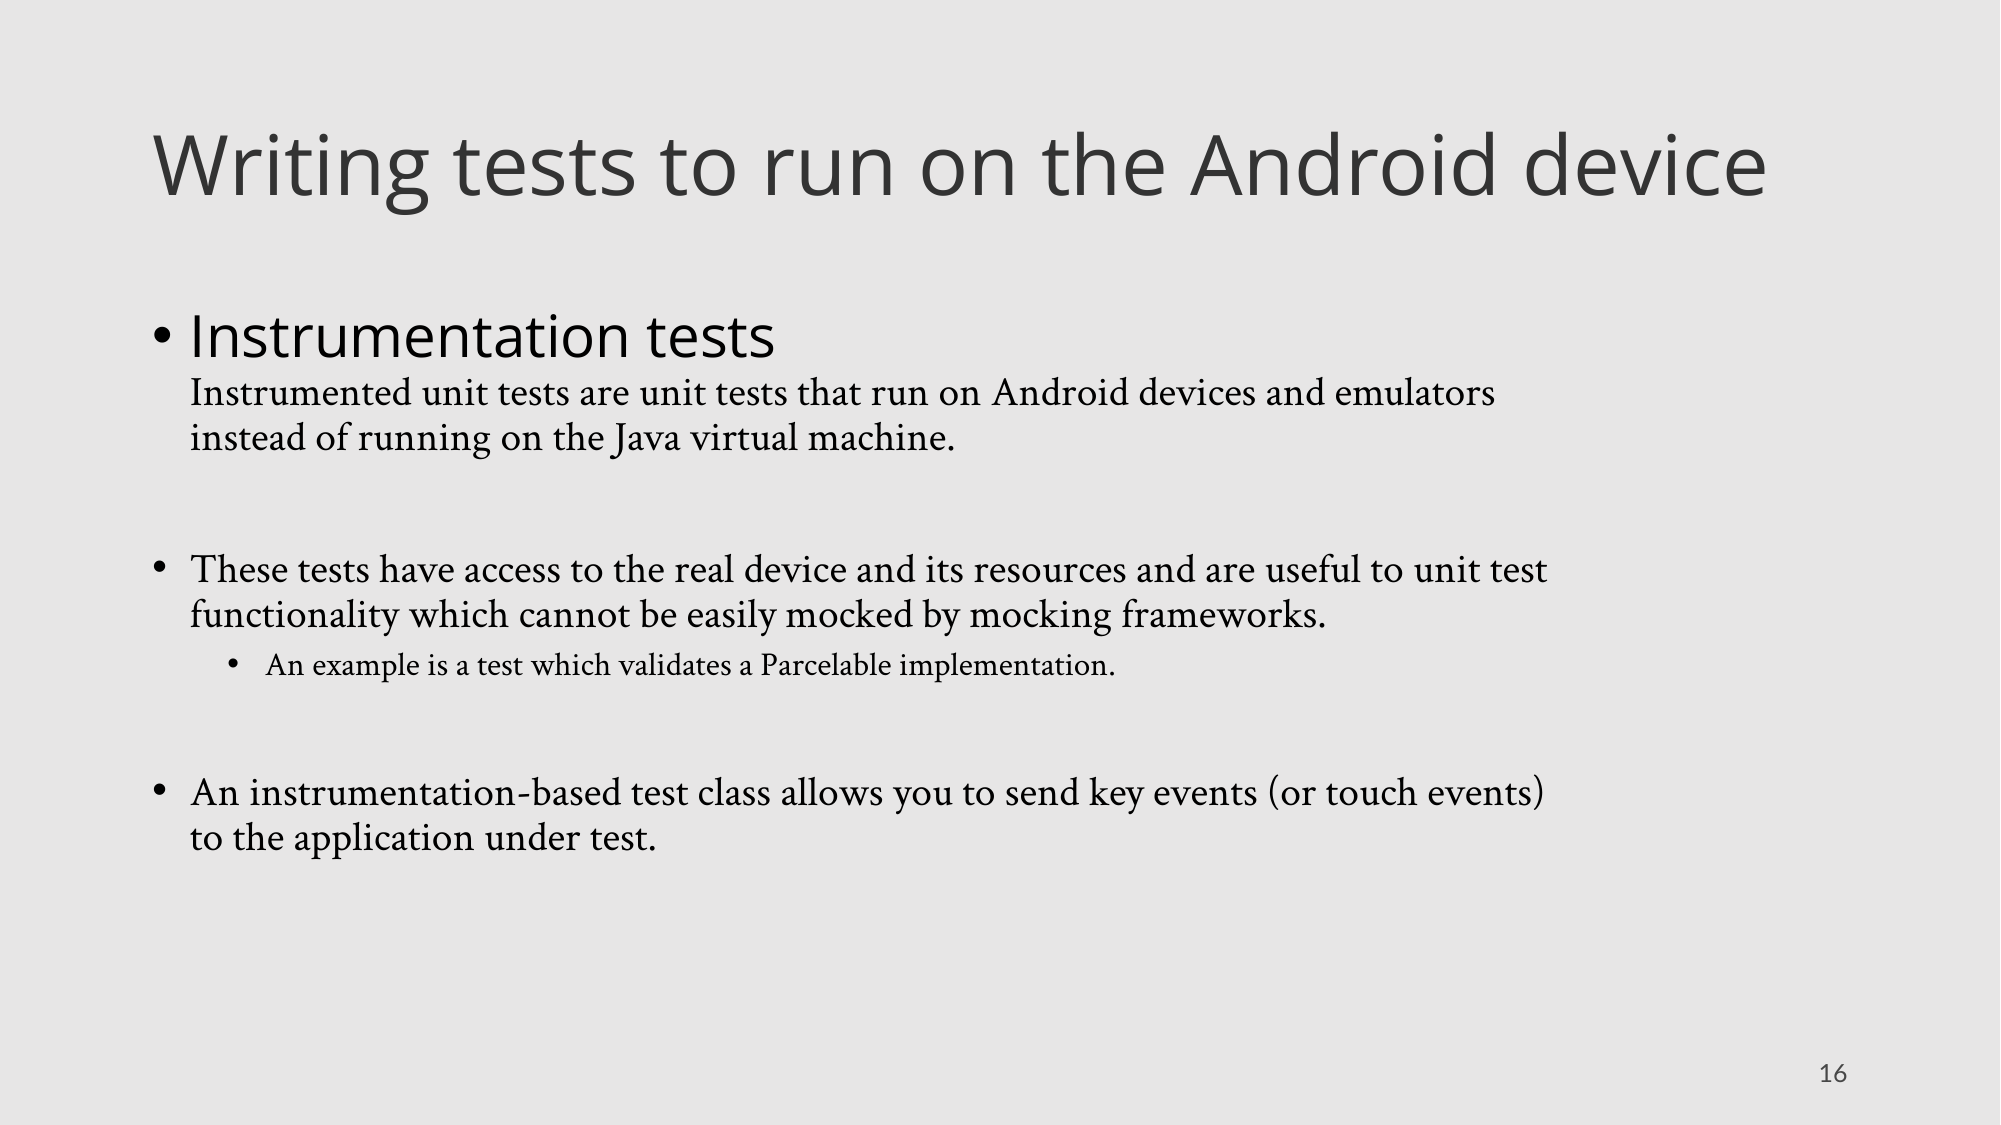

# Writing tests to run on the Android device
Instrumentation tests
Instrumented unit tests are unit tests that run on Android devices and emulators instead of running on the Java virtual machine.

These tests have access to the real device and its resources and are useful to unit test functionality which cannot be easily mocked by mocking frameworks.
An example is a test which validates a Parcelable implementation.

An instrumentation-based test class allows you to send key events (or touch events) to the application under test.

16